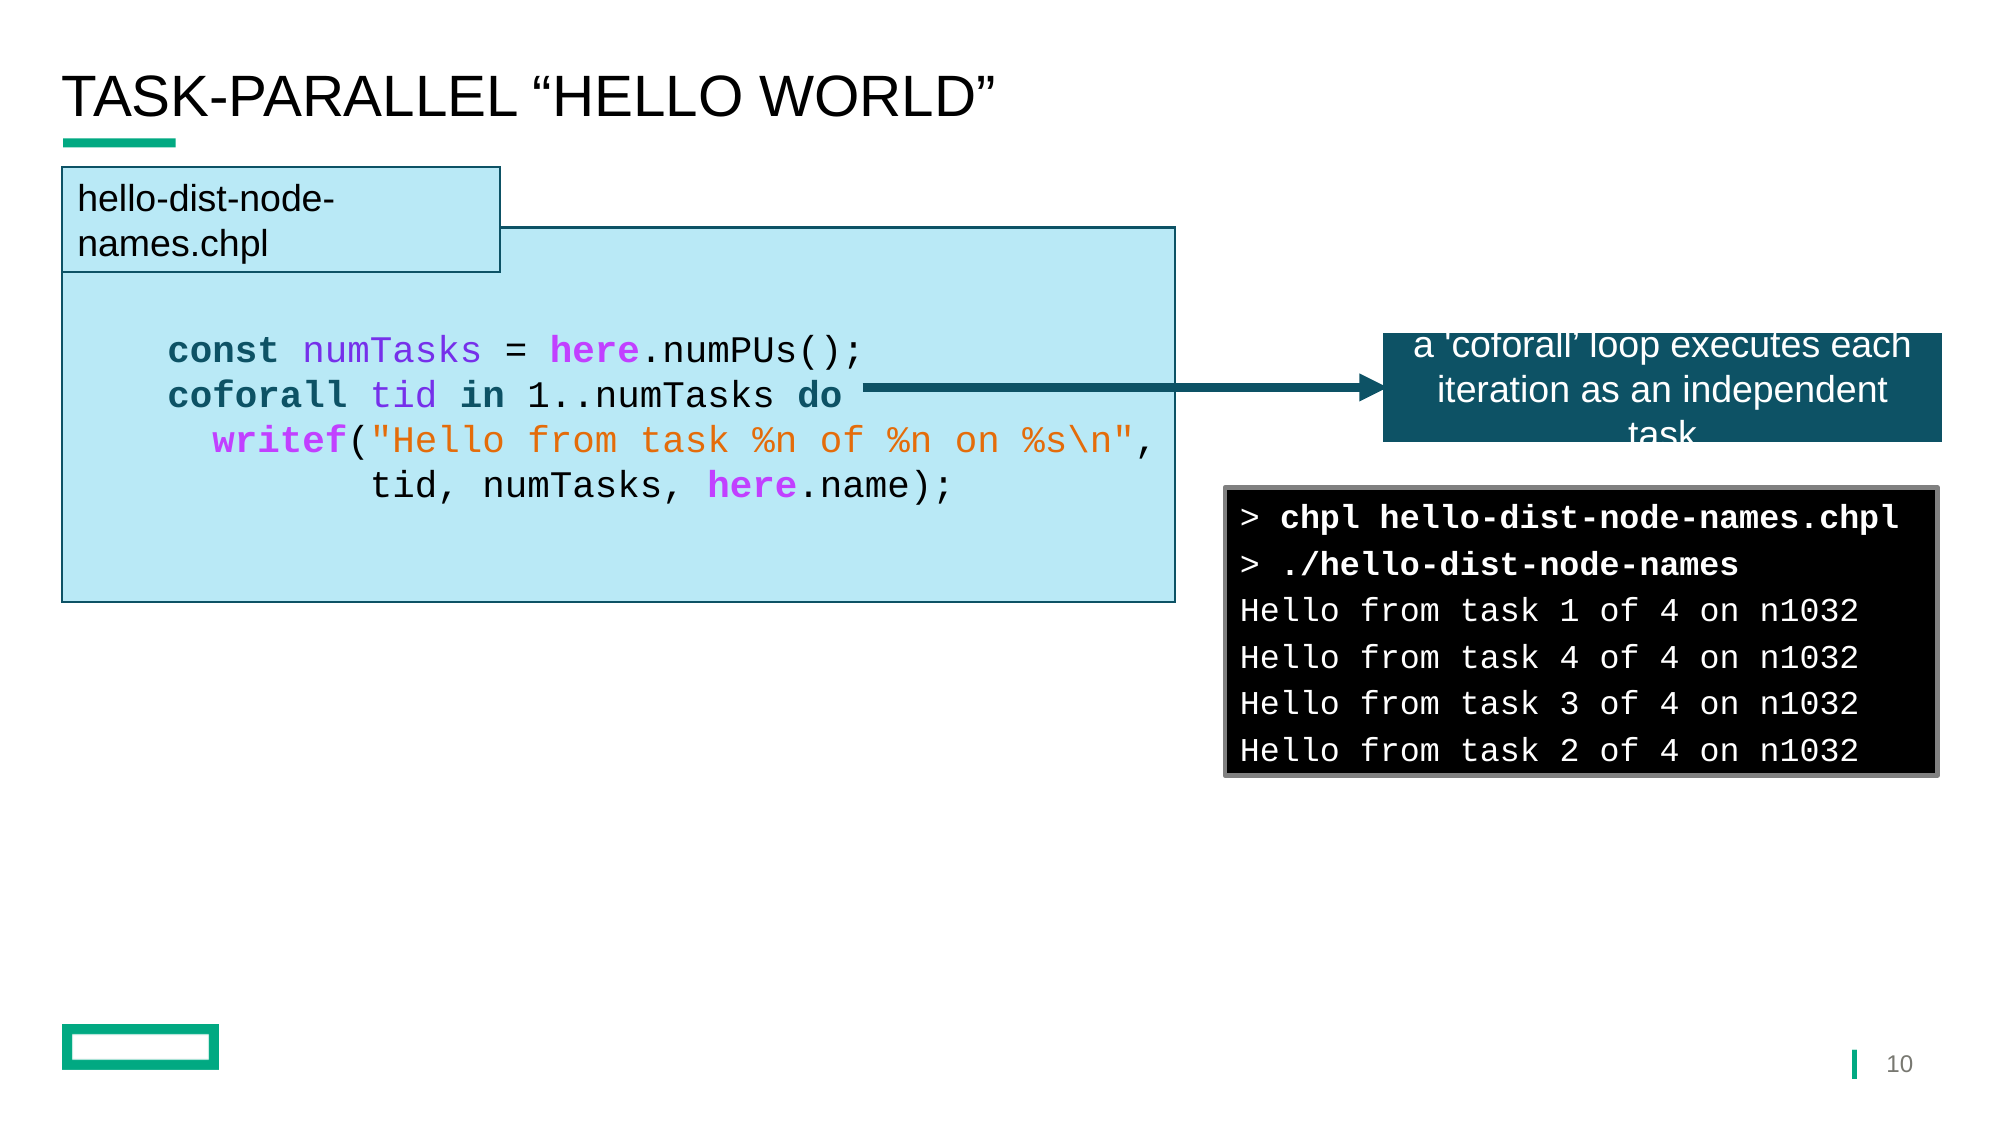

# Task-Parallel “Hello world”
hello-dist-node-names.chpl

    const numTasks = here.numPUs();
    coforall tid in 1..numTasks do
      writef("Hello from task %n of %n on %s\n",
             tid, numTasks, here.name);

a 'coforall’ loop executes each iteration as an independent task
> chpl hello-dist-node-names.chpl
> ./hello-dist-node-names
Hello from task 1 of 4 on n1032
Hello from task 4 of 4 on n1032
Hello from task 3 of 4 on n1032
Hello from task 2 of 4 on n1032
10